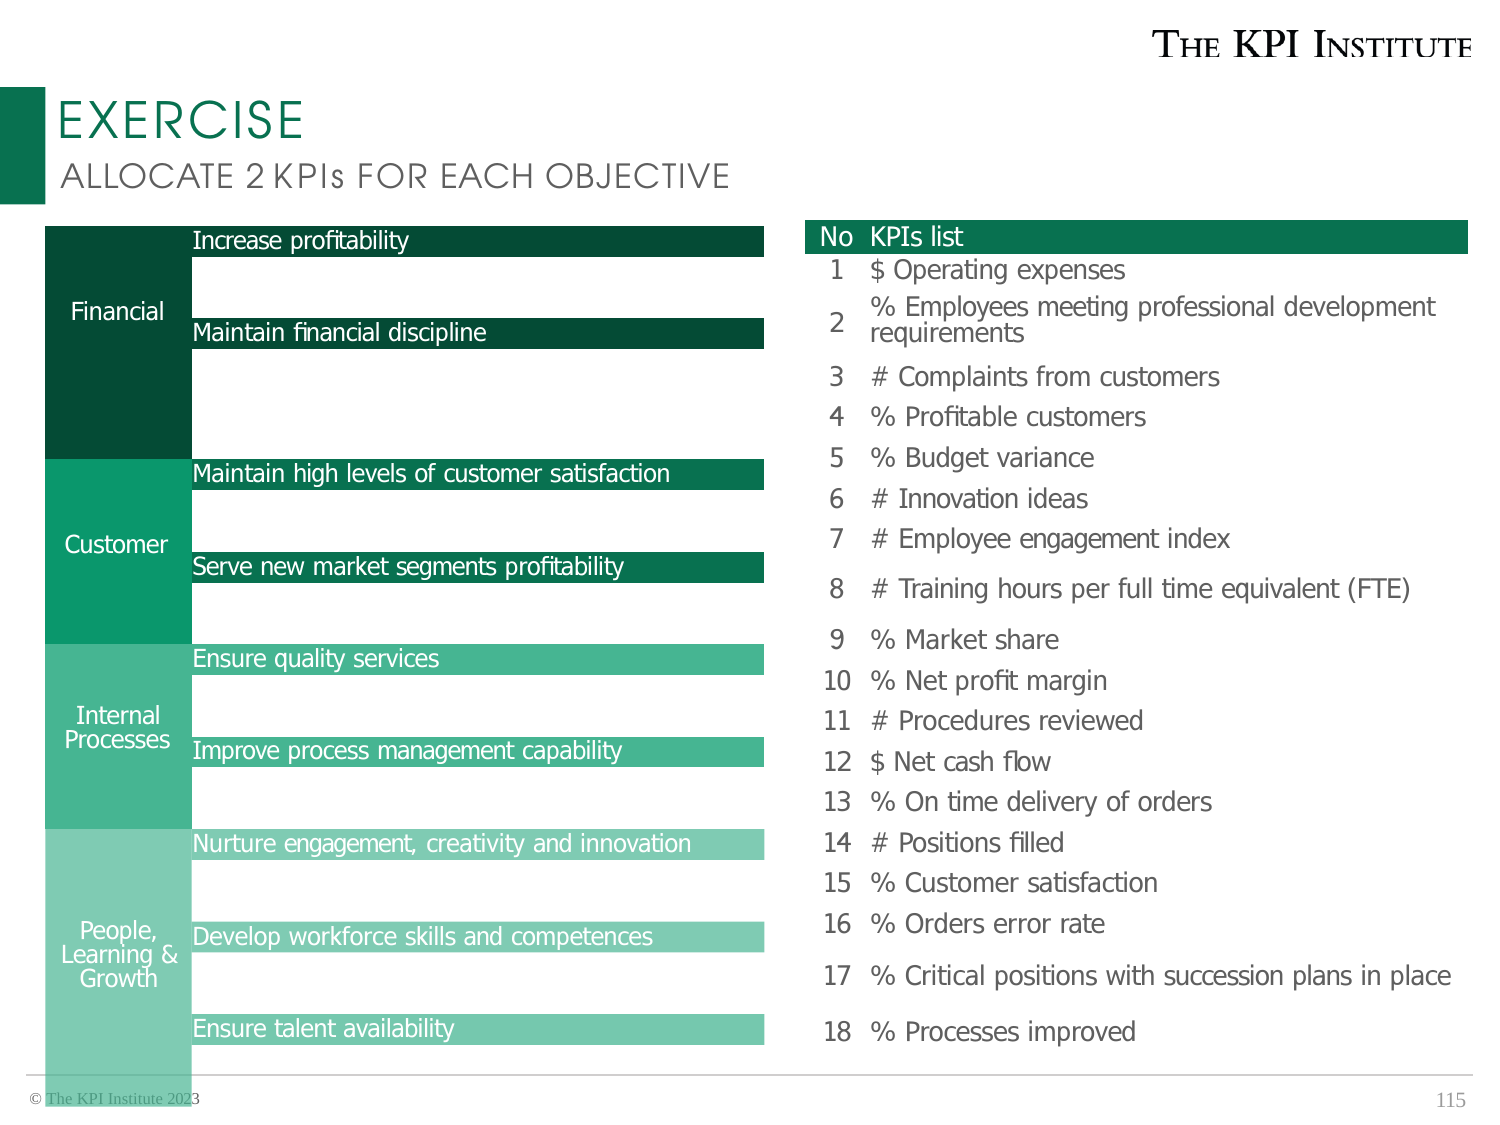

# EXERCISE
ALLOCATE 2 KPIs FOR EACH OBJECTIVE
| No | KPIs list |
| --- | --- |
| 1 | $ Operating expenses |
| 2 | % Employees meeting professional development requirements |
| 3 | # Complaints from customers |
| 4 | % Profitable customers |
| 5 | % Budget variance |
| 6 | # Innovation ideas |
| 7 | # Employee engagement index |
| 8 | # Training hours per full time equivalent (FTE) |
| 9 | % Market share |
| 10 | % Net profit margin |
| 11 | # Procedures reviewed |
| 12 | $ Net cash flow |
| 13 | % On time delivery of orders |
| 14 | # Positions filled |
| 15 | % Customer satisfaction |
| 16 | % Orders error rate |
| 17 | % Critical positions with succession plans in place |
| 18 | % Processes improved |
| Financial | Increase profitability |
| --- | --- |
|  |  |
|  | Maintain financial discipline |
|  |  |
| Customer | Maintain high levels of customer satisfaction |
|  |  |
|  | Serve new market segments profitability |
|  |  |
| Internal Processes | Ensure quality services |
|  |  |
|  | Improve process management capability |
|  |  |
| People, Learning & Growth | Nurture engagement, creativity and innovation |
|  |  |
|  | Develop workforce skills and competences |
|  |  |
|  | Ensure talent availability |
|  |  |
115
© The KPI Institute 2023